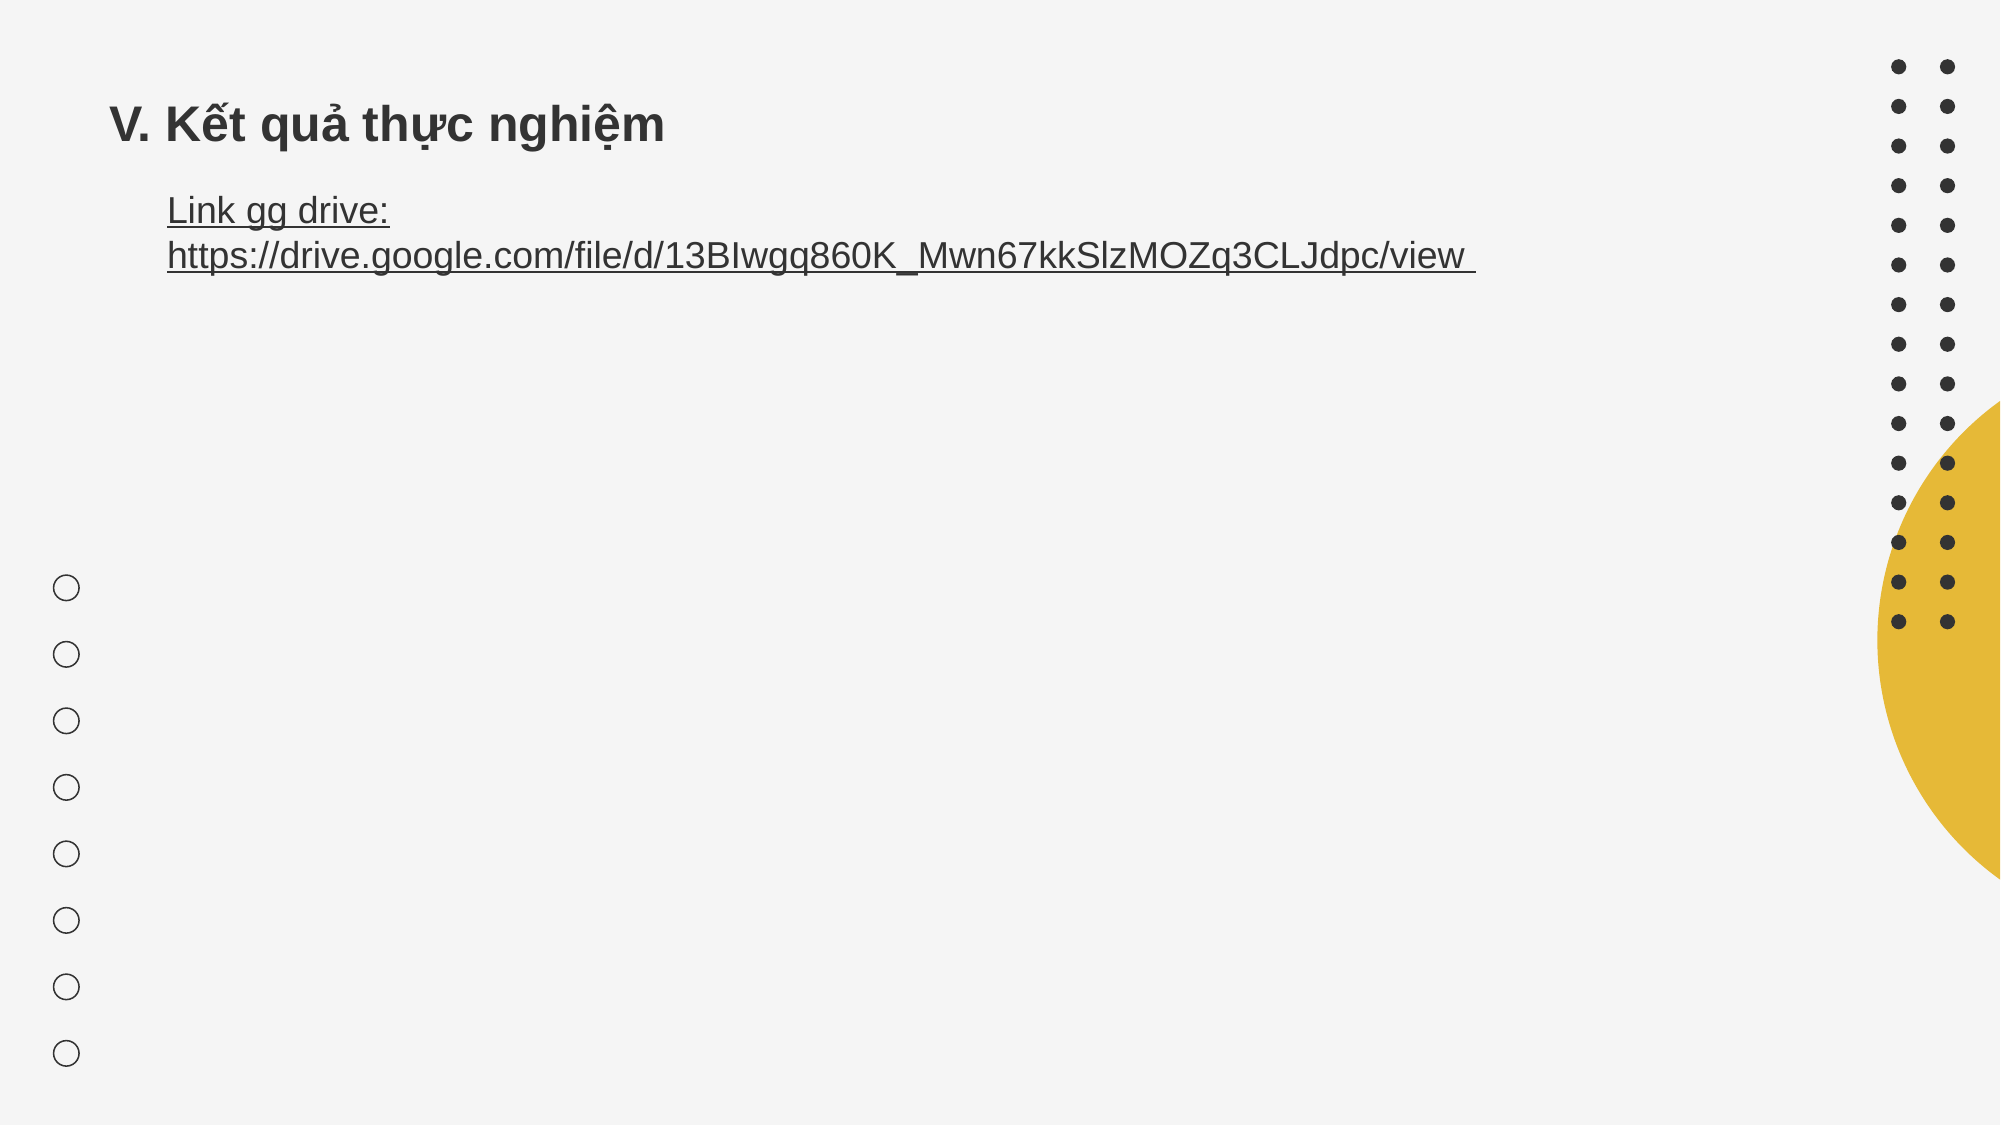

# V. Kết quả thực nghiệm
Link gg drive:
https://drive.google.com/file/d/13BIwgq860K_Mwn67kkSlzMOZq3CLJdpc/view